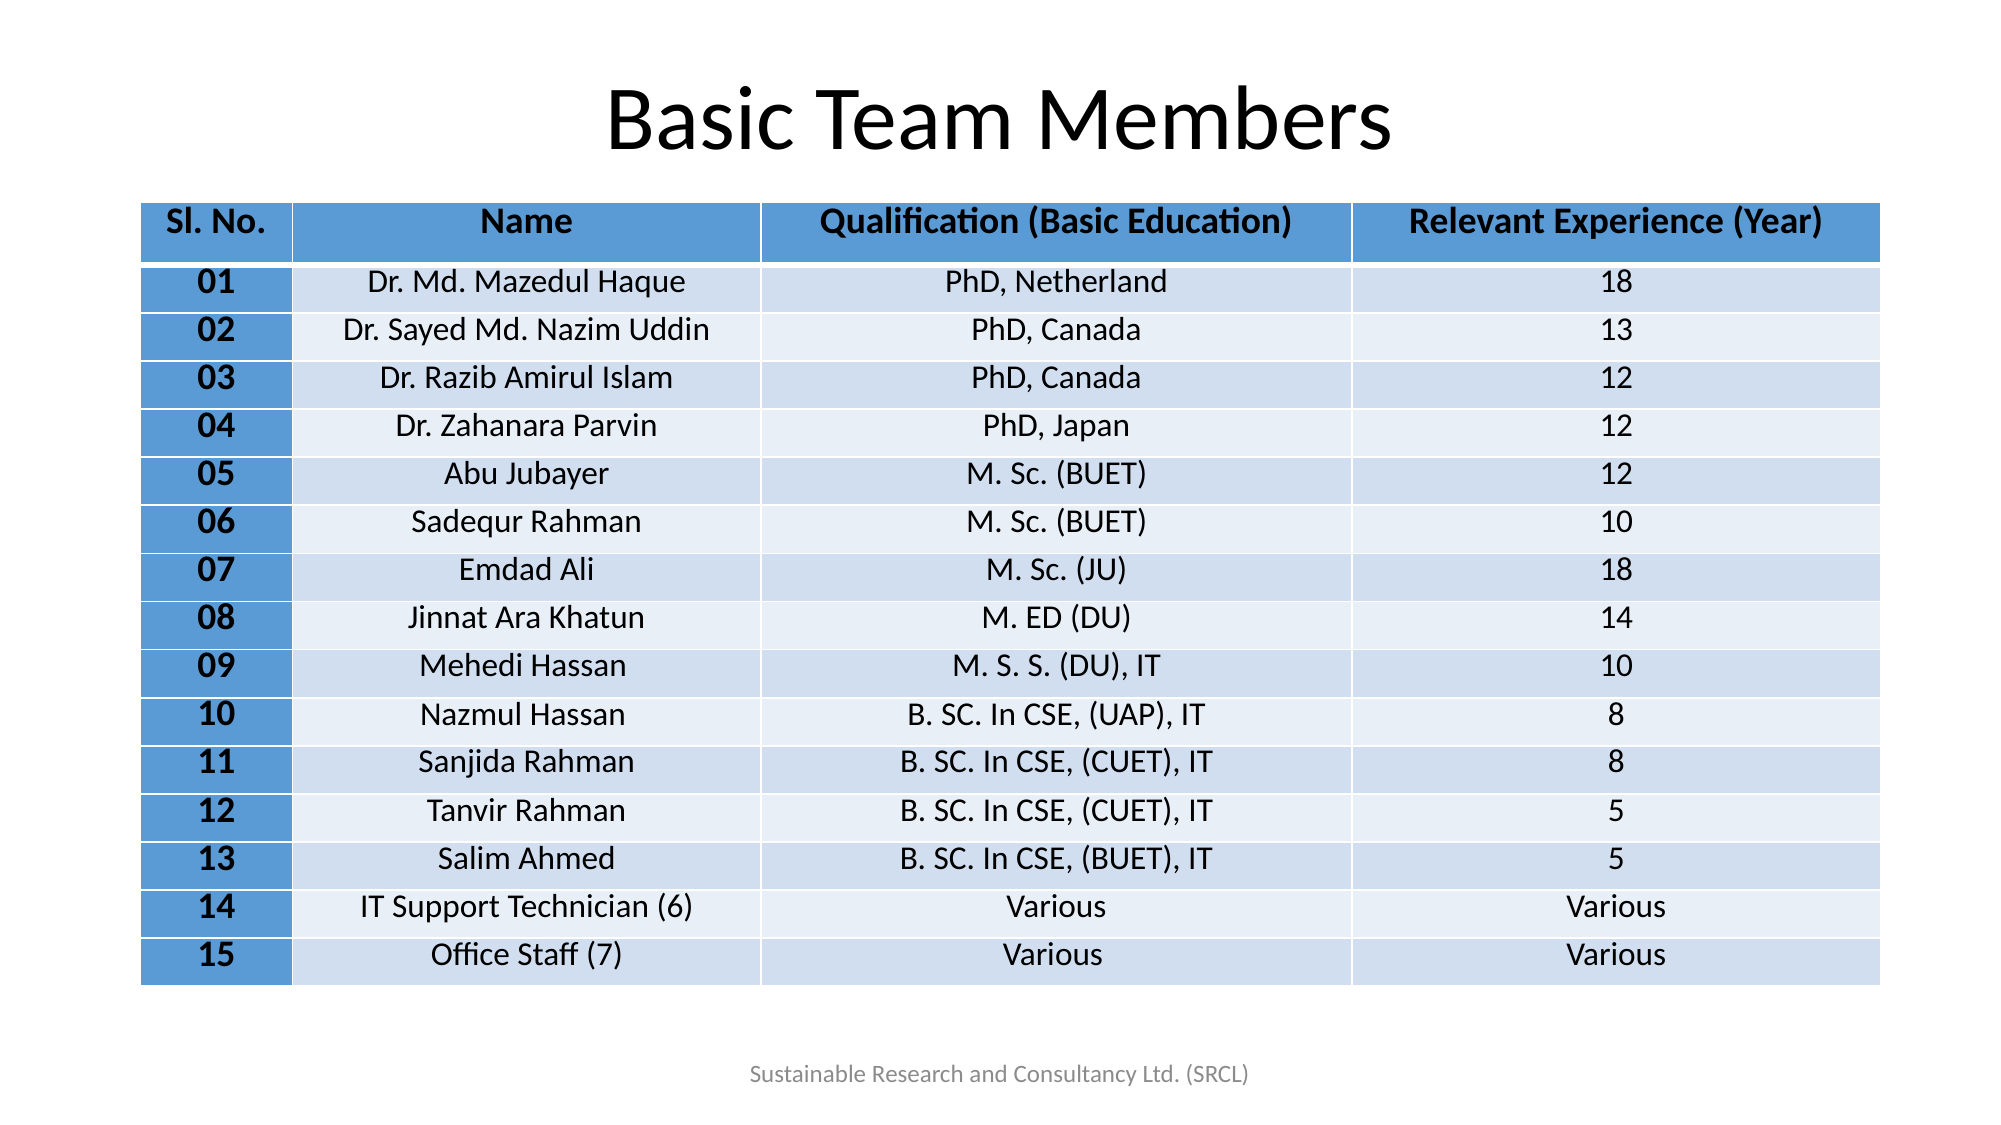

# Basic Team Members
| Sl. No. | Name | Qualification (Basic Education) | Relevant Experience (Year) |
| --- | --- | --- | --- |
| 01 | Dr. Md. Mazedul Haque | PhD, Netherland | 18 |
| 02 | Dr. Sayed Md. Nazim Uddin | PhD, Canada | 13 |
| 03 | Dr. Razib Amirul Islam | PhD, Canada | 12 |
| 04 | Dr. Zahanara Parvin | PhD, Japan | 12 |
| 05 | Abu Jubayer | M. Sc. (BUET) | 12 |
| 06 | Sadequr Rahman | M. Sc. (BUET) | 10 |
| 07 | Emdad Ali | M. Sc. (JU) | 18 |
| 08 | Jinnat Ara Khatun | M. ED (DU) | 14 |
| 09 | Mehedi Hassan | M. S. S. (DU), IT | 10 |
| 10 | Nazmul Hassan | B. SC. In CSE, (UAP), IT | 8 |
| 11 | Sanjida Rahman | B. SC. In CSE, (CUET), IT | 8 |
| 12 | Tanvir Rahman | B. SC. In CSE, (CUET), IT | 5 |
| 13 | Salim Ahmed | B. SC. In CSE, (BUET), IT | 5 |
| 14 | IT Support Technician (6) | Various | Various |
| 15 | Office Staff (7) | Various | Various |
Sustainable Research and Consultancy Ltd. (SRCL)